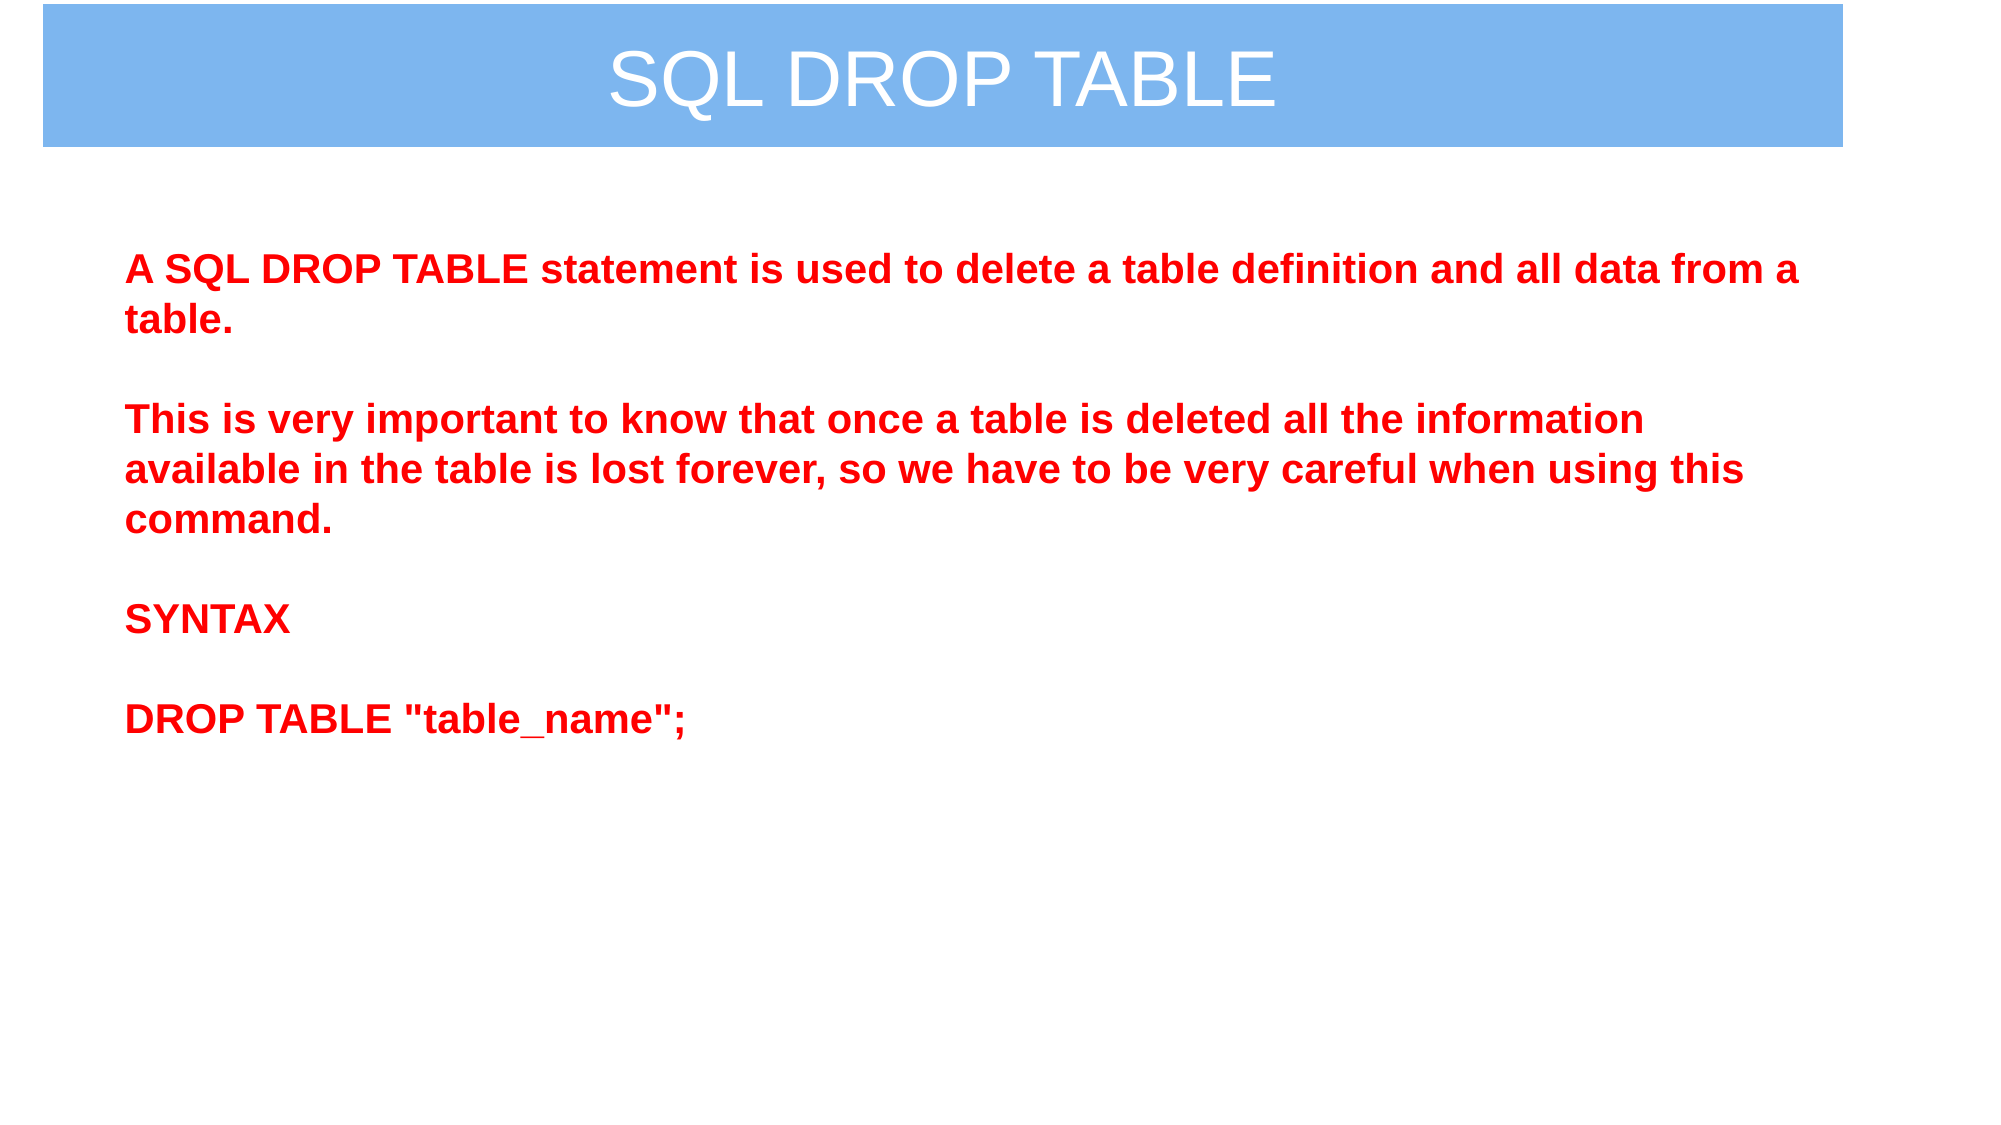

SQL DROP TABLE
A SQL DROP TABLE statement is used to delete a table definition and all data from a table.

This is very important to know that once a table is deleted all the information available in the table is lost forever, so we have to be very careful when using this command.

SYNTAX

DROP TABLE "table_name";